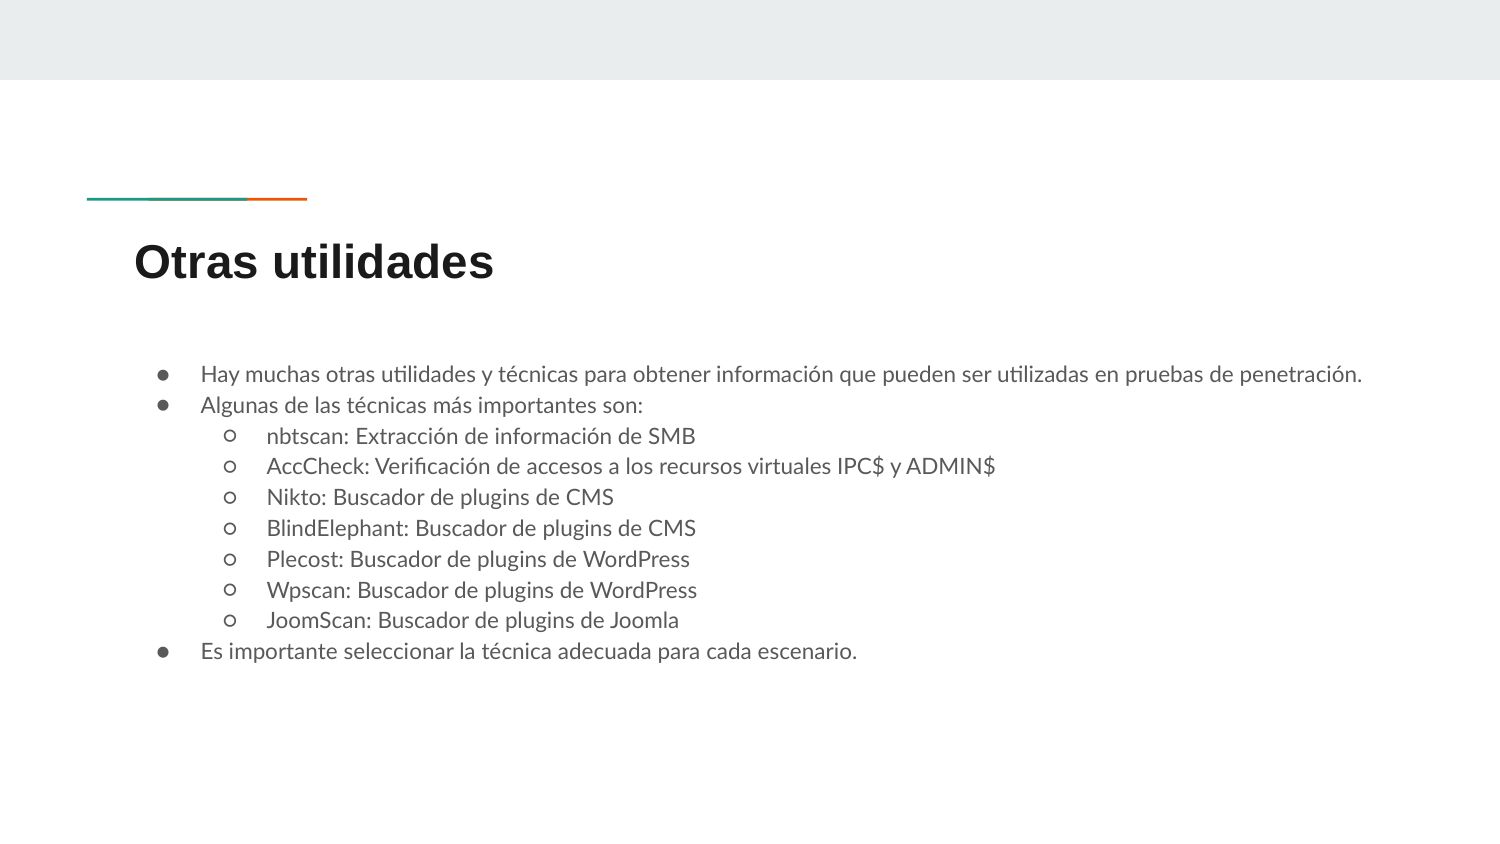

# Otras utilidades
Hay muchas otras utilidades y técnicas para obtener información que pueden ser utilizadas en pruebas de penetración.
Algunas de las técnicas más importantes son:
nbtscan: Extracción de información de SMB
AccCheck: Verificación de accesos a los recursos virtuales IPC$ y ADMIN$
Nikto: Buscador de plugins de CMS
BlindElephant: Buscador de plugins de CMS
Plecost: Buscador de plugins de WordPress
Wpscan: Buscador de plugins de WordPress
JoomScan: Buscador de plugins de Joomla
Es importante seleccionar la técnica adecuada para cada escenario.